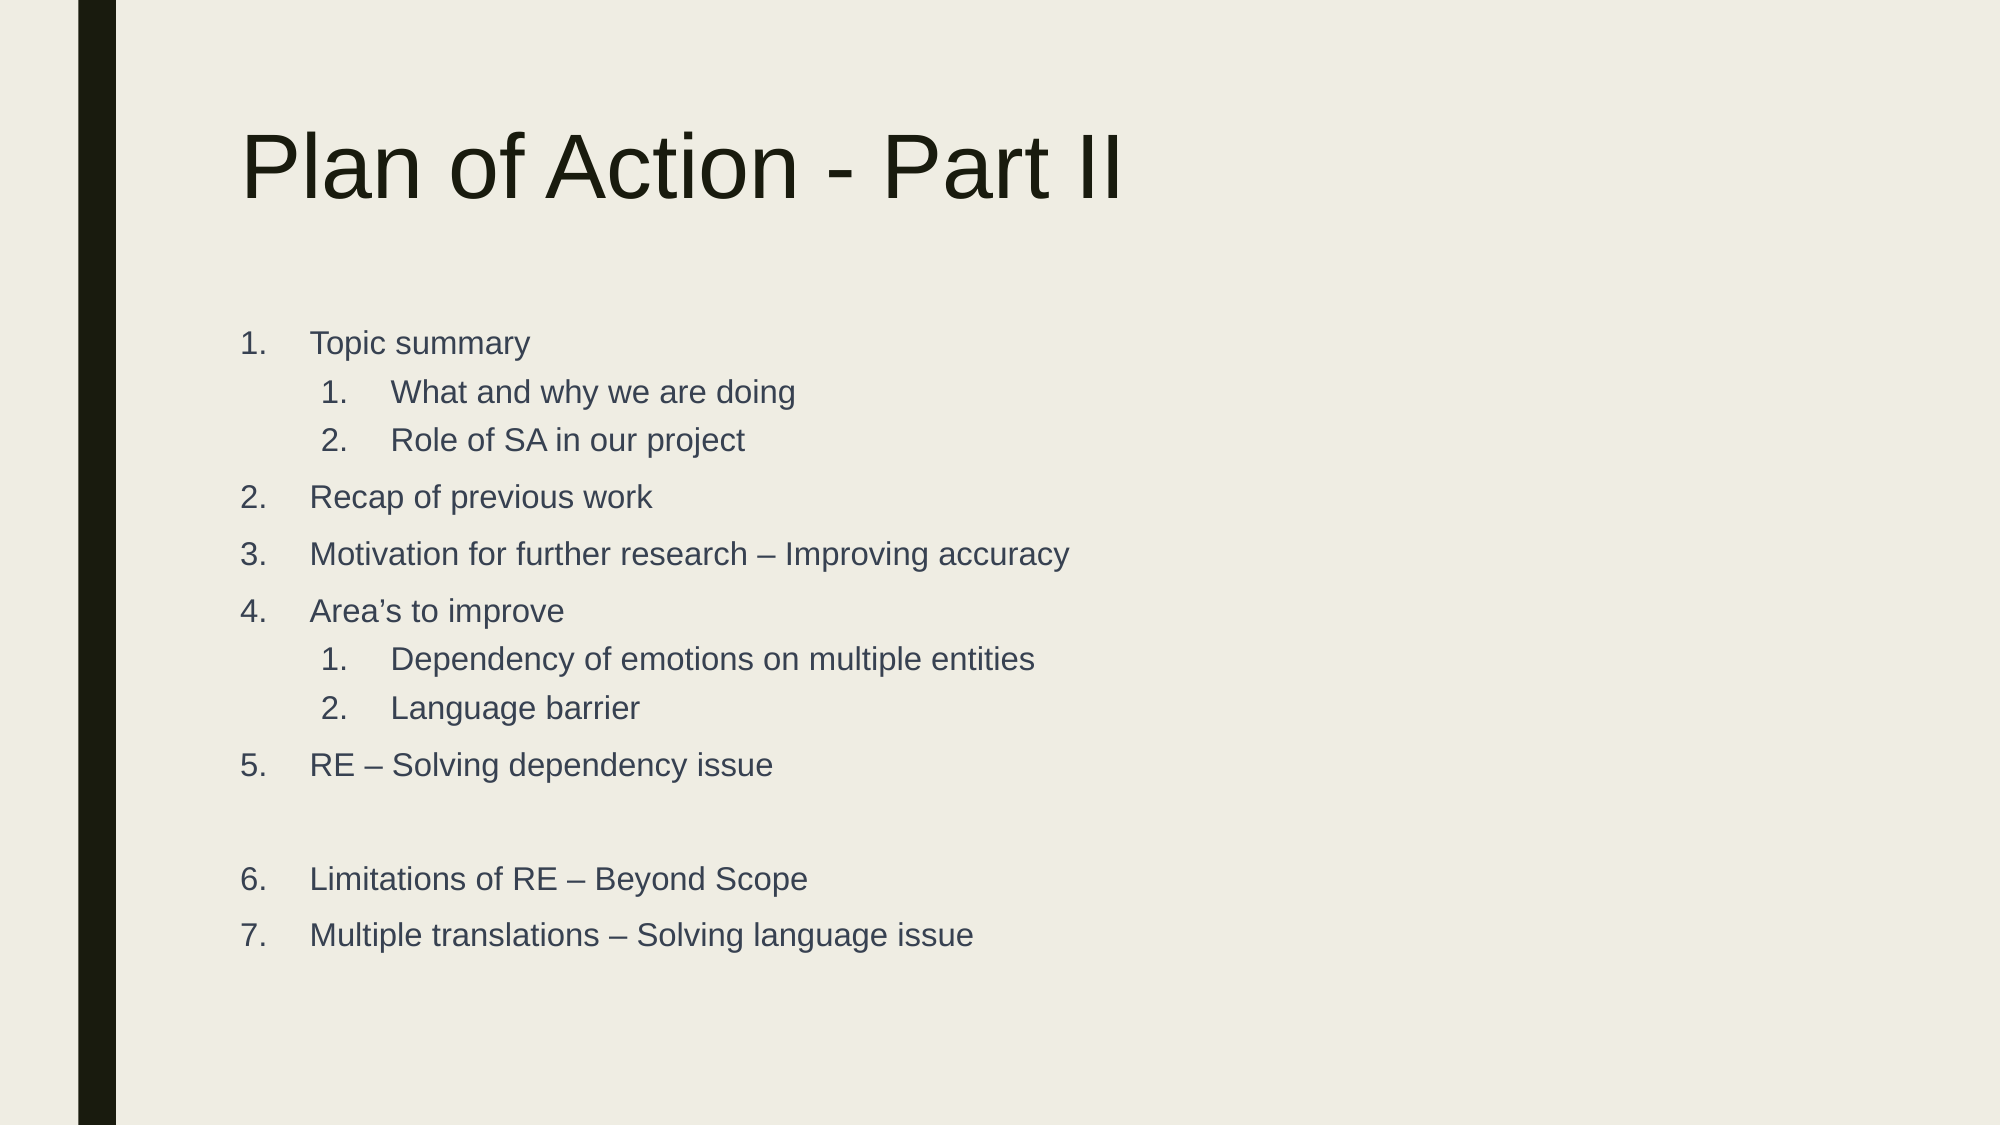

# Plan of Action - Part II
Topic summary
What and why we are doing
Role of SA in our project
Recap of previous work
Motivation for further research – Improving accuracy
Area’s to improve
Dependency of emotions on multiple entities
Language barrier
RE – Solving dependency issue

Limitations of RE – Beyond Scope
Multiple translations – Solving language issue